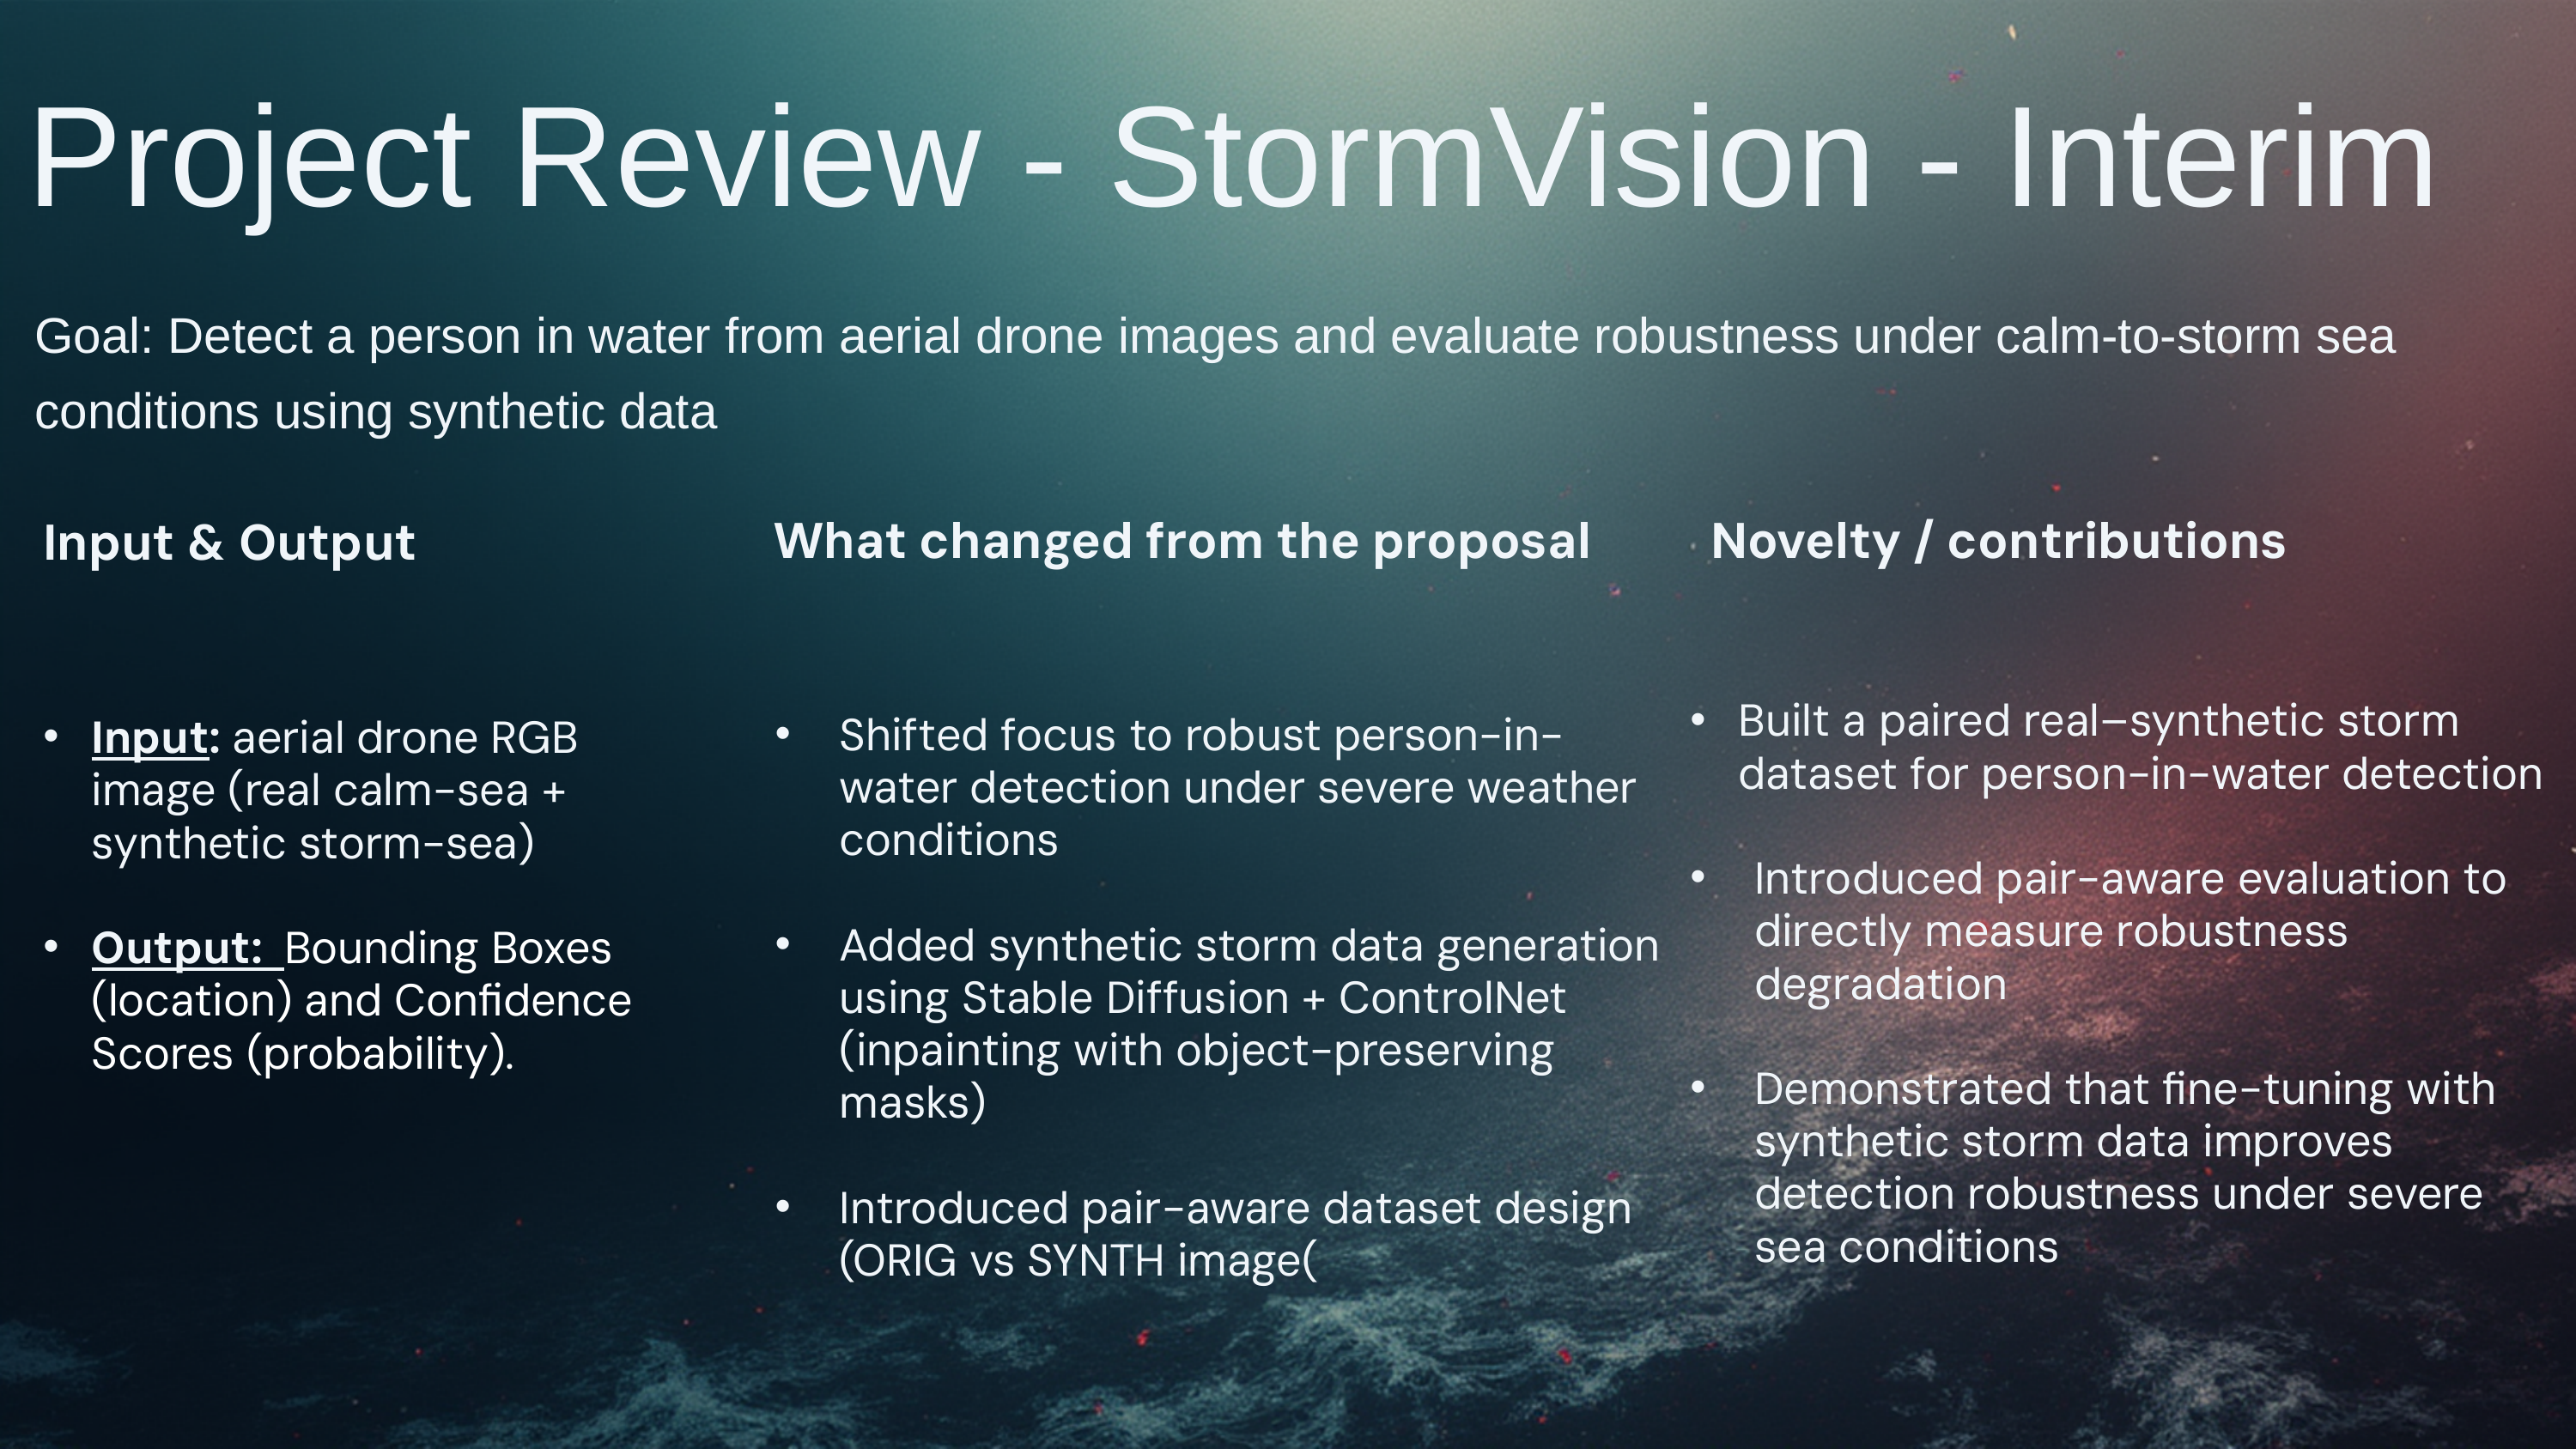

Project Review - StormVision - Interim
Goal: Detect a person in water from aerial drone images and evaluate robustness under calm-to-storm sea conditions using synthetic data
Novelty / contributions
Built a paired real–synthetic storm dataset for person-in-water detection

Introduced pair-aware evaluation to directly measure robustness degradation

Demonstrated that fine-tuning with synthetic storm data improves detection robustness under severe sea conditions
What changed from the proposal

Shifted focus to robust person-in-water detection under severe weather conditions

Added synthetic storm data generation using Stable Diffusion + ControlNet (inpainting with object-preserving masks)

Introduced pair-aware dataset design (ORIG vs SYNTH image(

Input & Output
Input: aerial drone RGB image (real calm-sea + synthetic storm-sea)

Output:  Bounding Boxes (location) and Confidence Scores (probability).